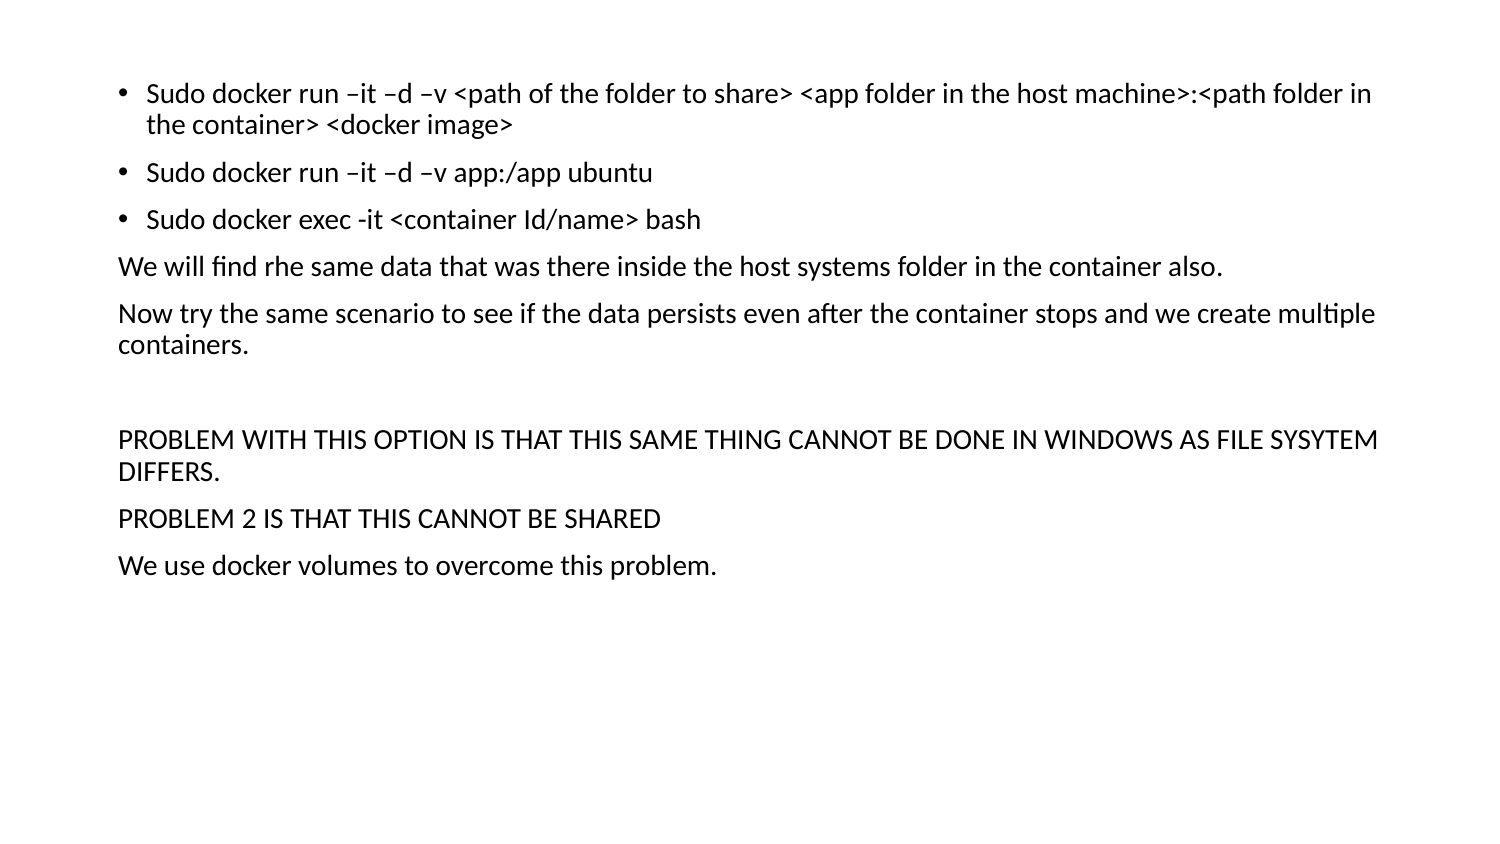

# Sudo docker run –it –d –v <path of the folder to share> <app folder in the host machine>:<path folder in the container> <docker image>
Sudo docker run –it –d –v app:/app ubuntu
Sudo docker exec -it <container Id/name> bash
We will find rhe same data that was there inside the host systems folder in the container also.
Now try the same scenario to see if the data persists even after the container stops and we create multiple containers.

PROBLEM WITH THIS OPTION IS THAT THIS SAME THING CANNOT BE DONE IN WINDOWS AS FILE SYSYTEM DIFFERS.
PROBLEM 2 IS THAT THIS CANNOT BE SHARED
We use docker volumes to overcome this problem.